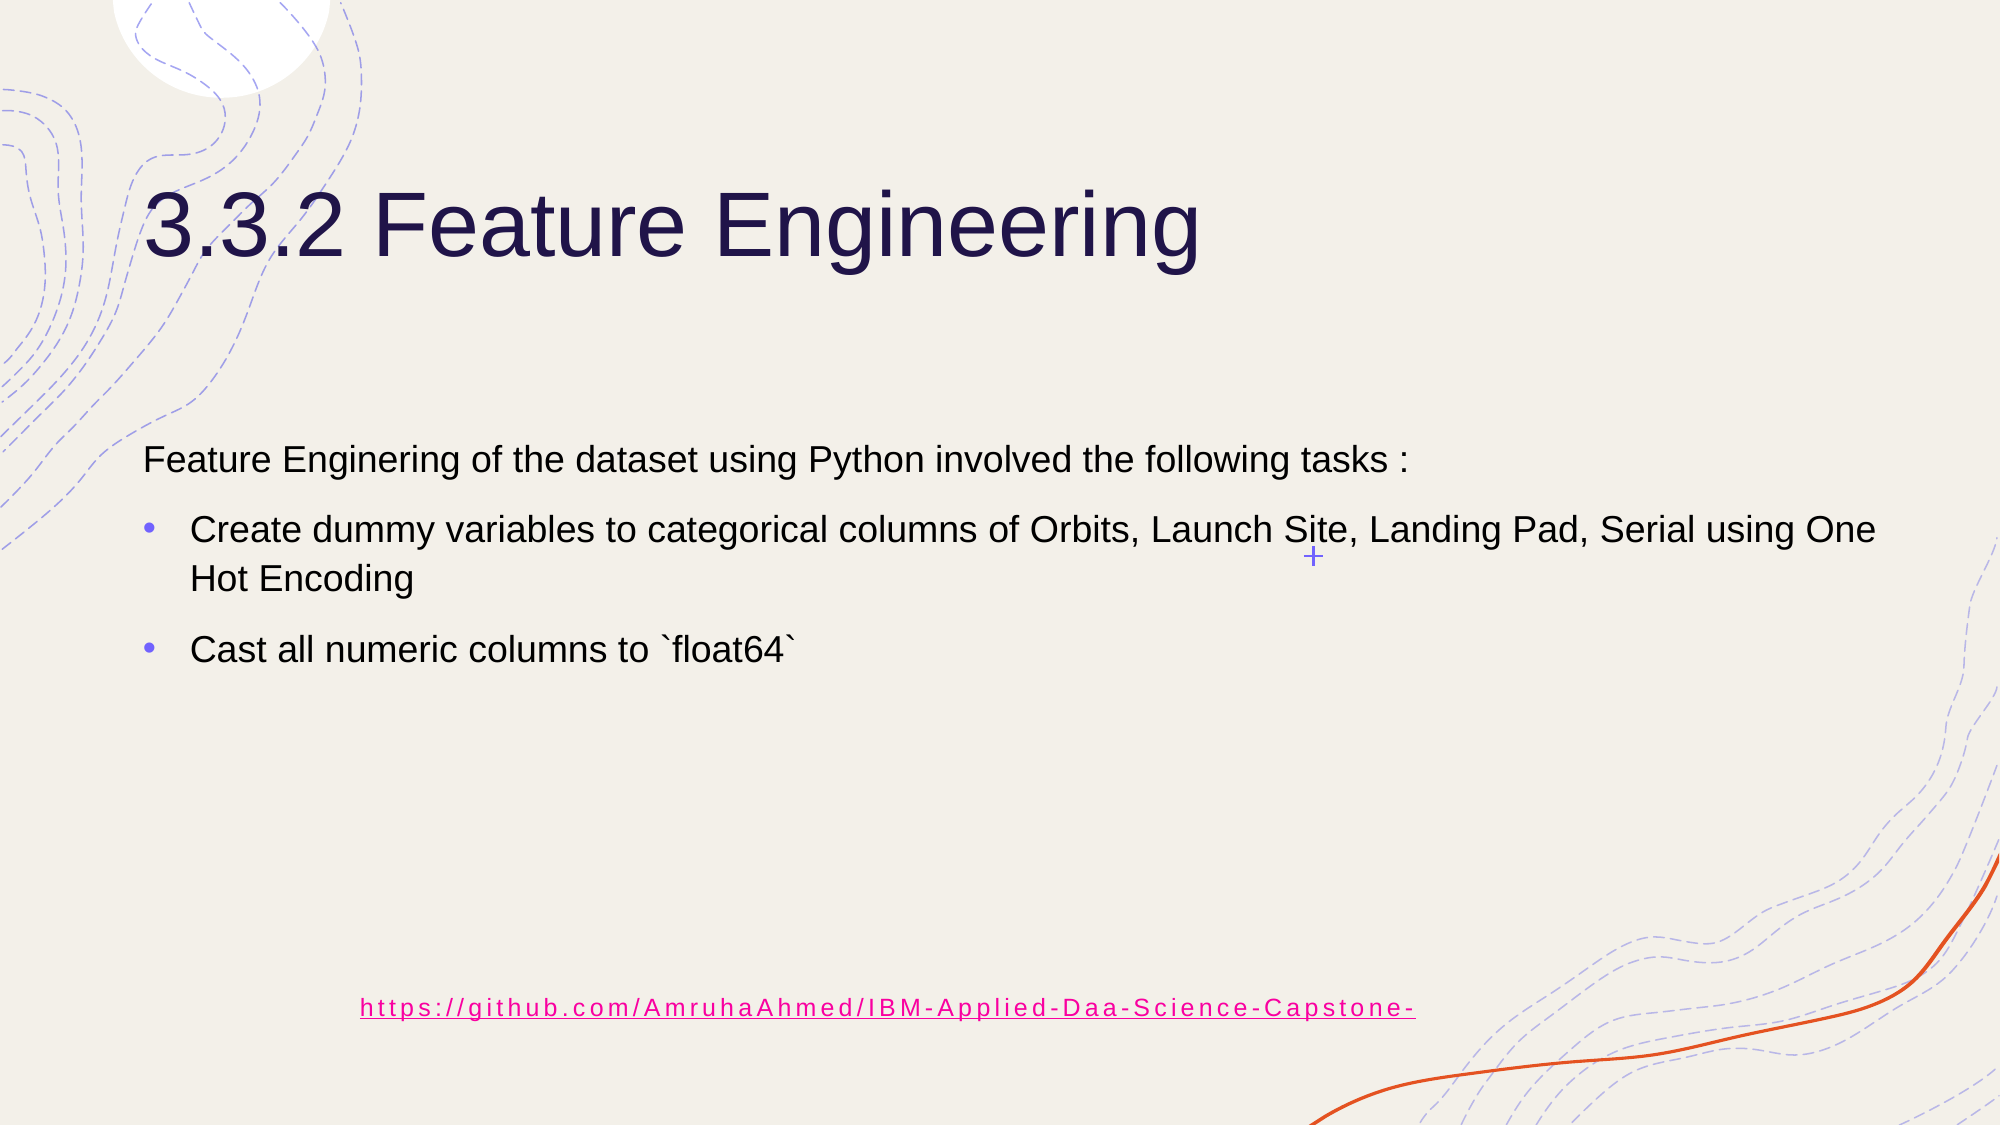

# 3.3.2 Feature Engineering
Feature Enginering of the dataset using Python involved the following tasks :
Create dummy variables to categorical columns of Orbits, Launch Site, Landing Pad, Serial using One Hot Encoding
Cast all numeric columns to `float64`

https://github.com/AmruhaAhmed/IBM-Applied-Daa-Science-Capstone-